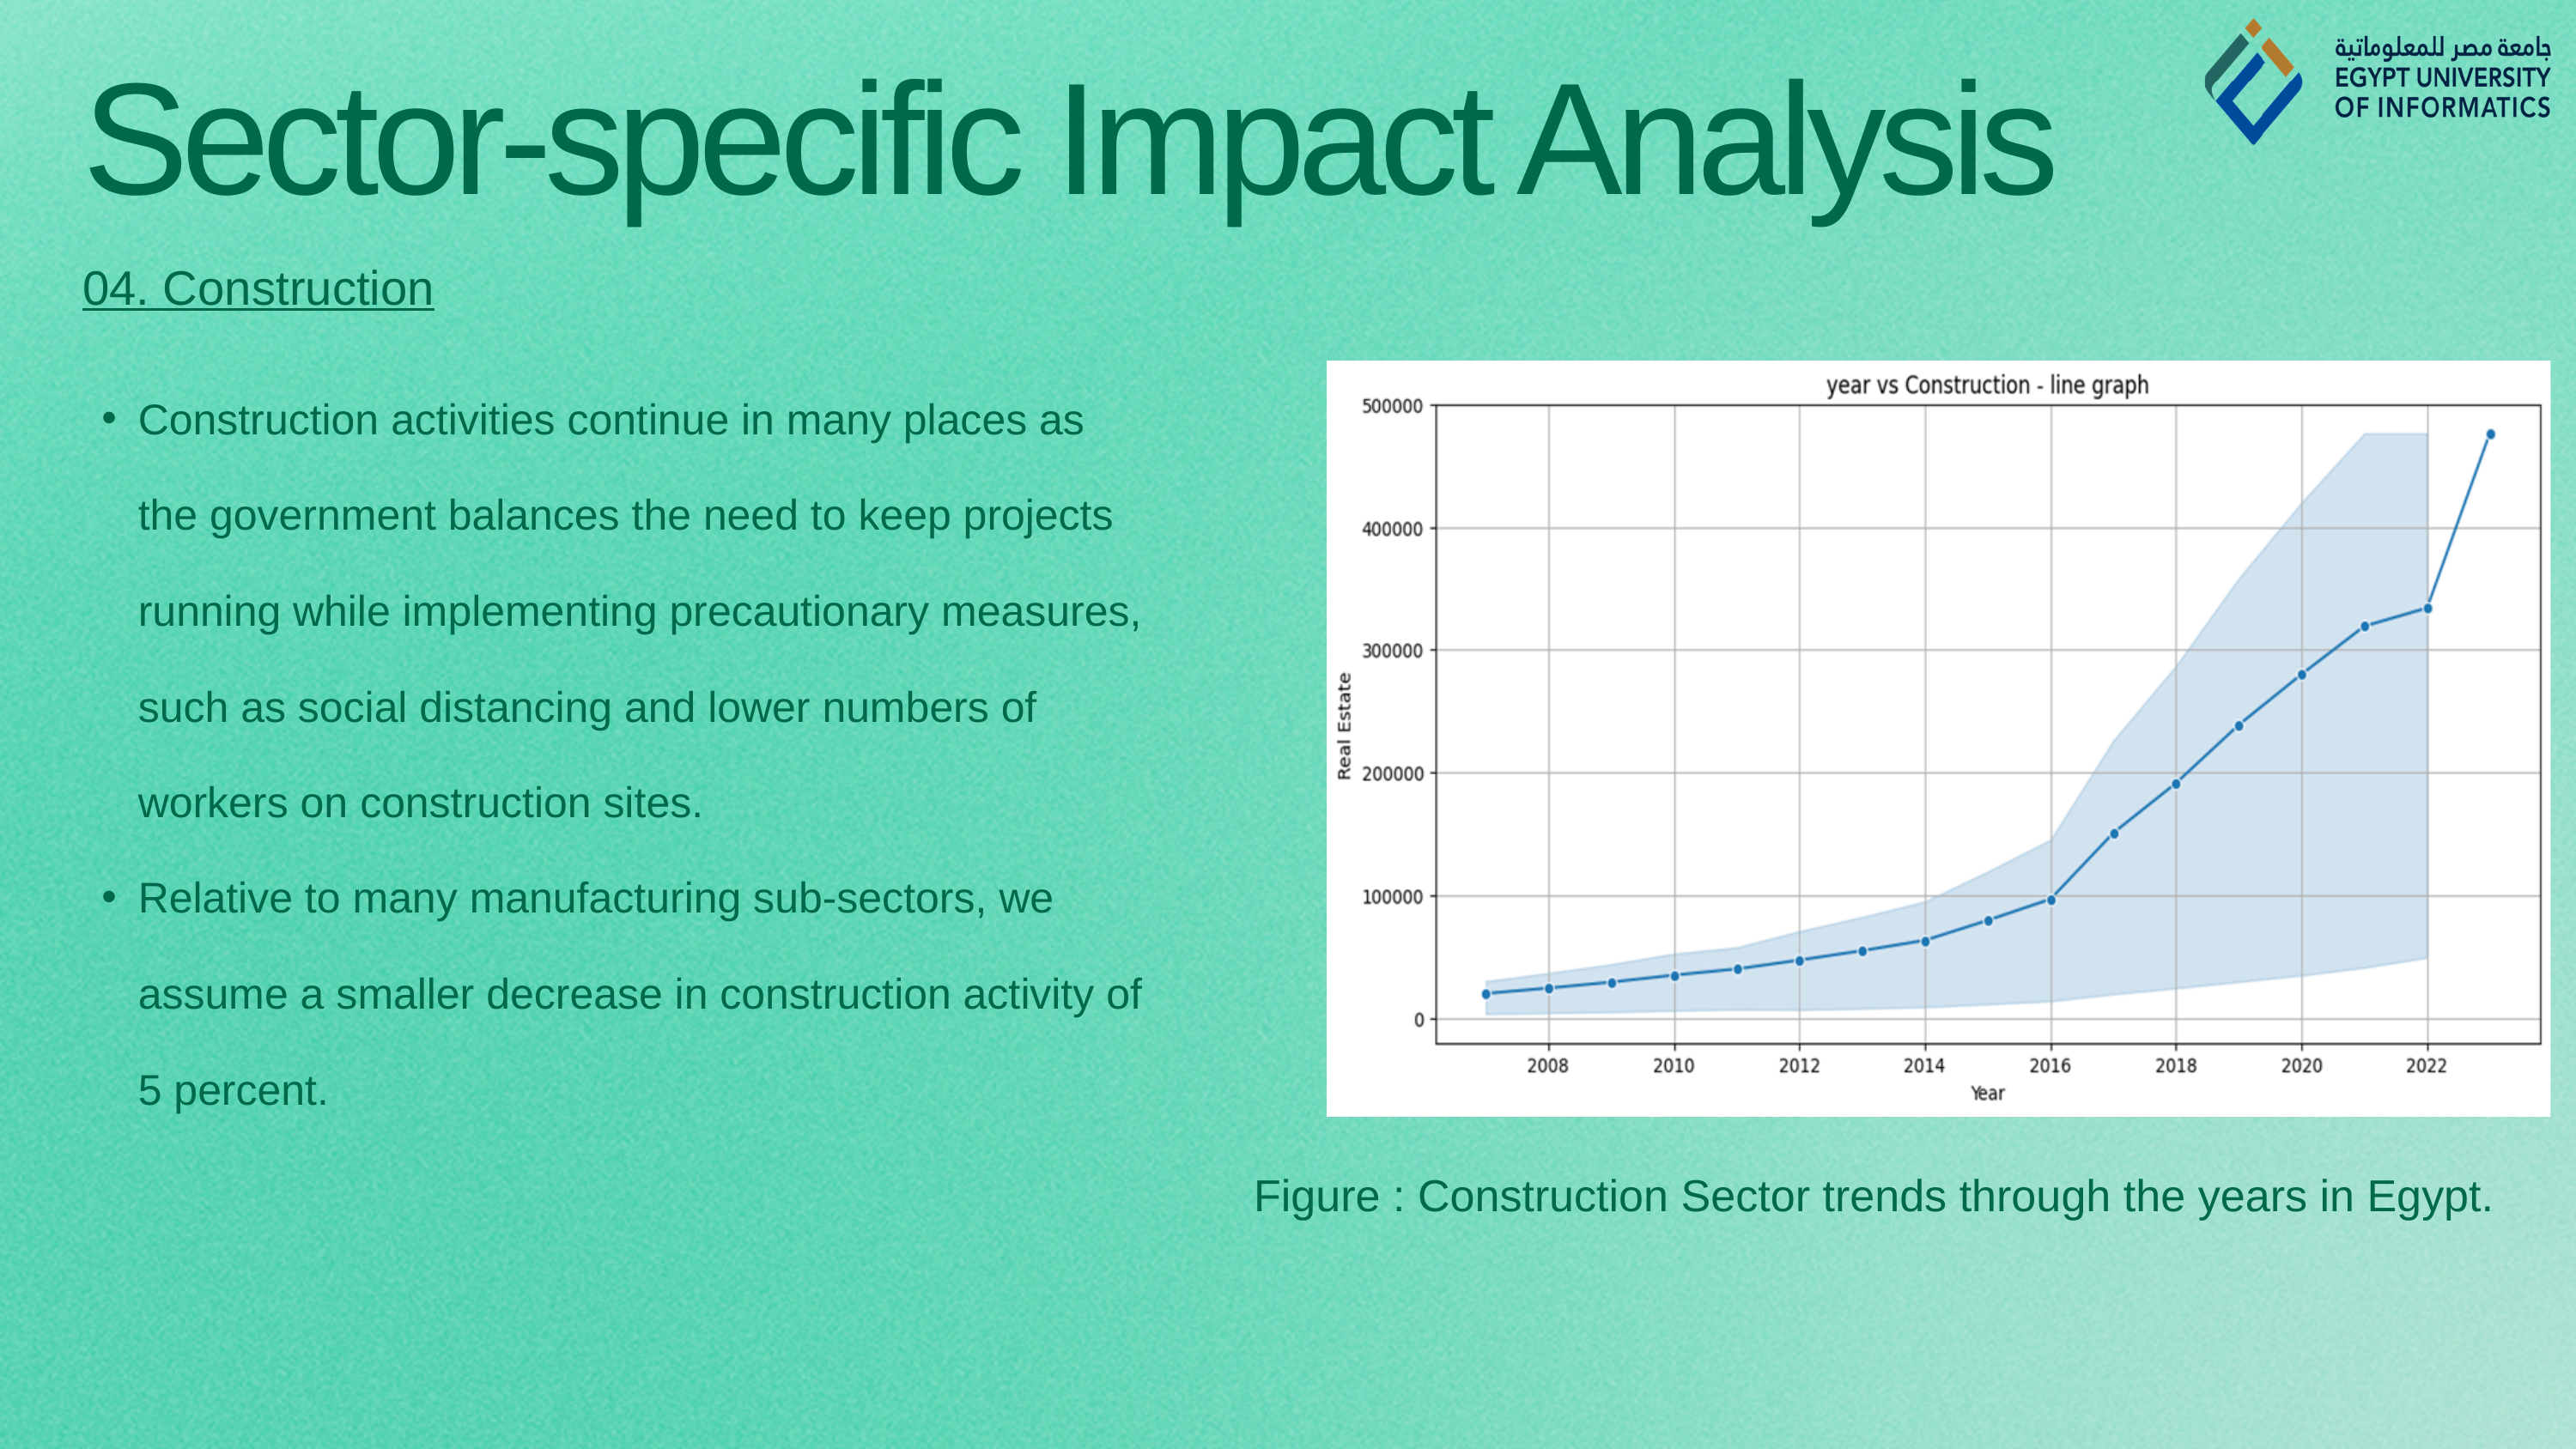

Sector-specific Impact Analysis
04. Construction

Construction activities continue in many places as the government balances the need to keep projects running while implementing precautionary measures, such as social distancing and lower numbers of workers on construction sites.
Relative to many manufacturing sub-sectors, we assume a smaller decrease in construction activity of 5 percent.

Figure : Construction Sector trends through the years in Egypt.